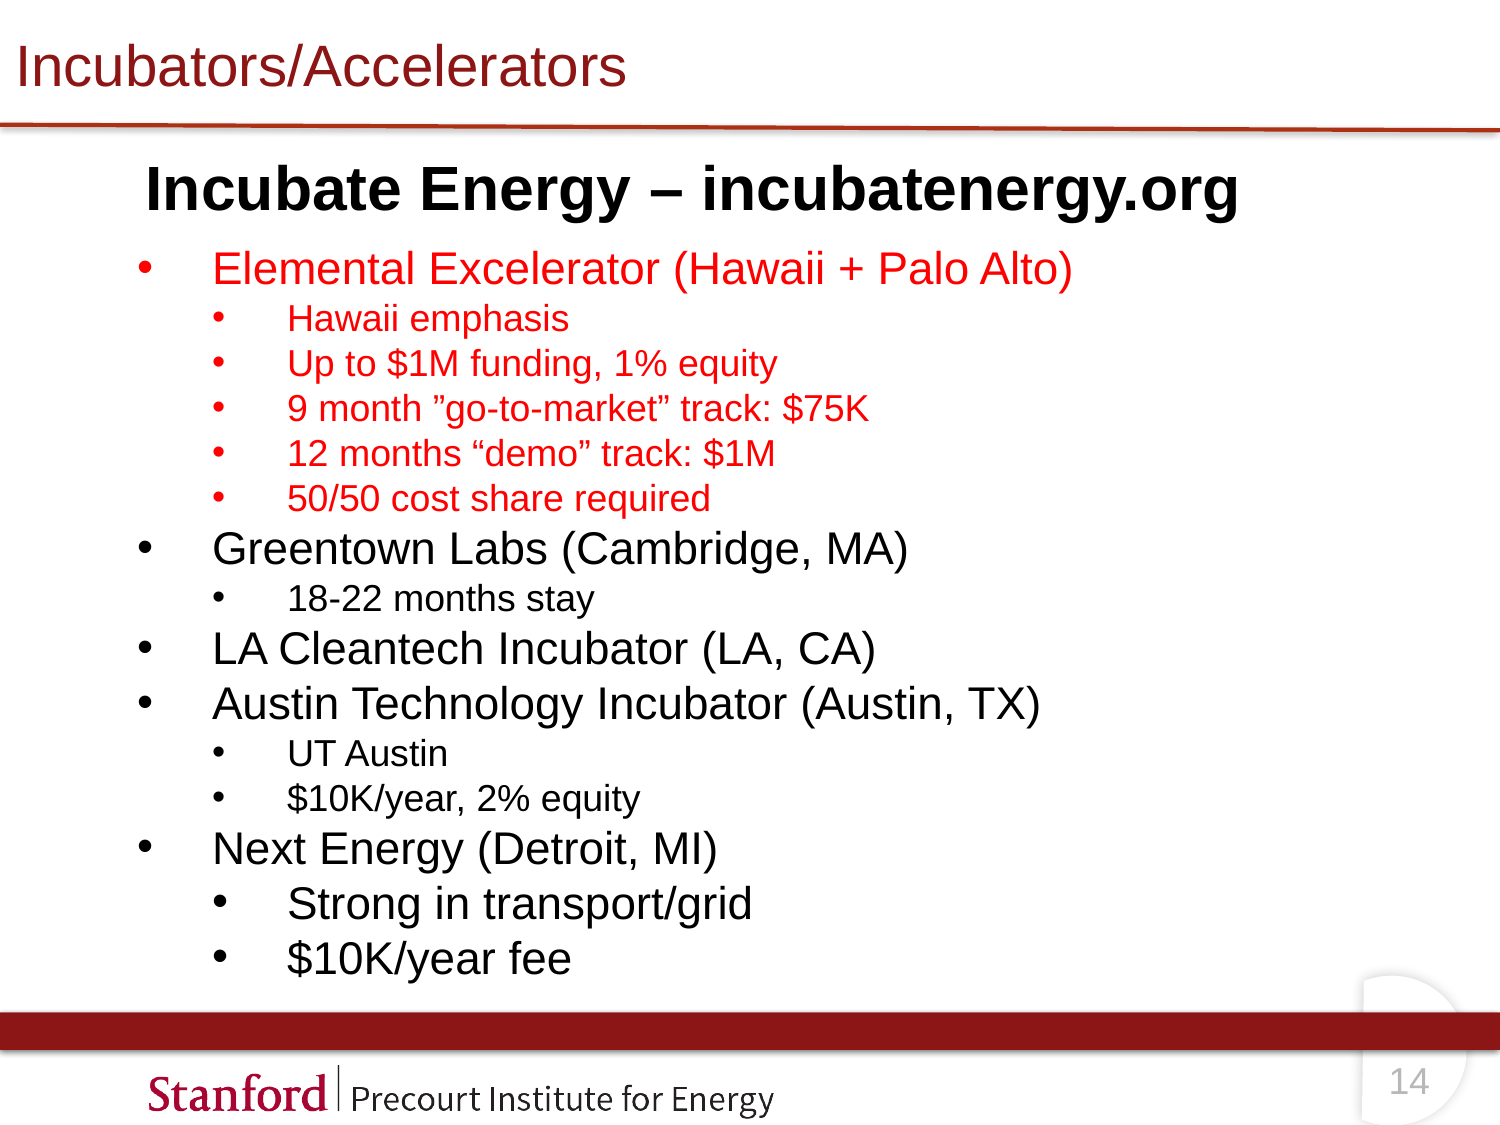

# Incubators/Accelerators
Incubate Energy – incubatenergy.org
Elemental Excelerator (Hawaii + Palo Alto)
Hawaii emphasis
Up to $1M funding, 1% equity
9 month ”go-to-market” track: $75K
12 months “demo” track: $1M
50/50 cost share required
Greentown Labs (Cambridge, MA)
18-22 months stay
LA Cleantech Incubator (LA, CA)
Austin Technology Incubator (Austin, TX)
UT Austin
$10K/year, 2% equity
Next Energy (Detroit, MI)
Strong in transport/grid
$10K/year fee

14